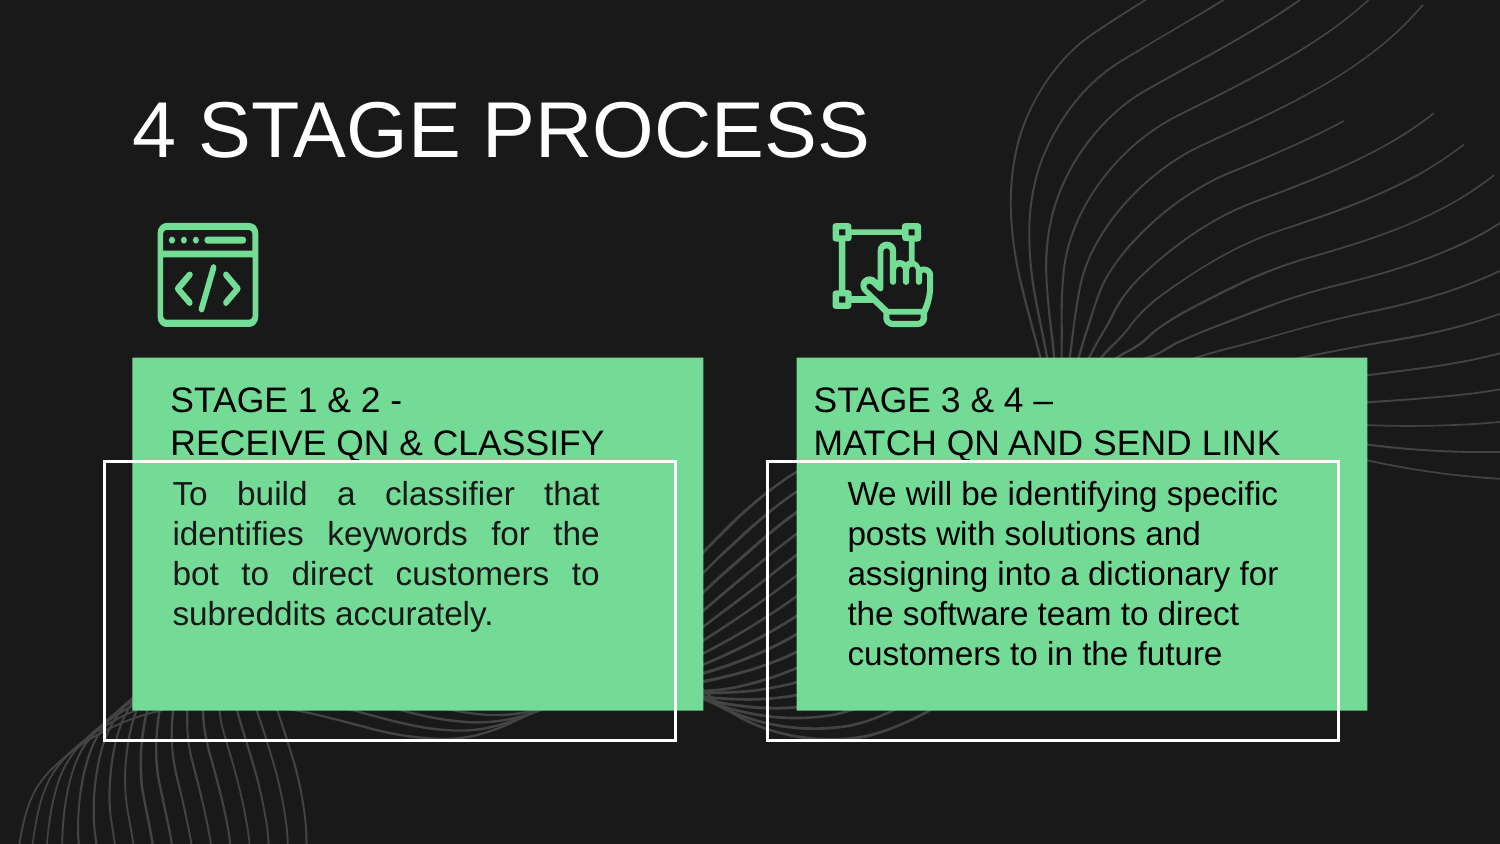

# 4 STAGE PROCESS

STAGE 1 & 2 -
RECEIVE QN & CLASSIFY
STAGE 3 & 4 –
MATCH QN AND SEND LINK
To build a classifier that identifies keywords for the bot to direct customers to subreddits accurately.
We will be identifying specific posts with solutions and assigning into a dictionary for the software team to direct customers to in the future